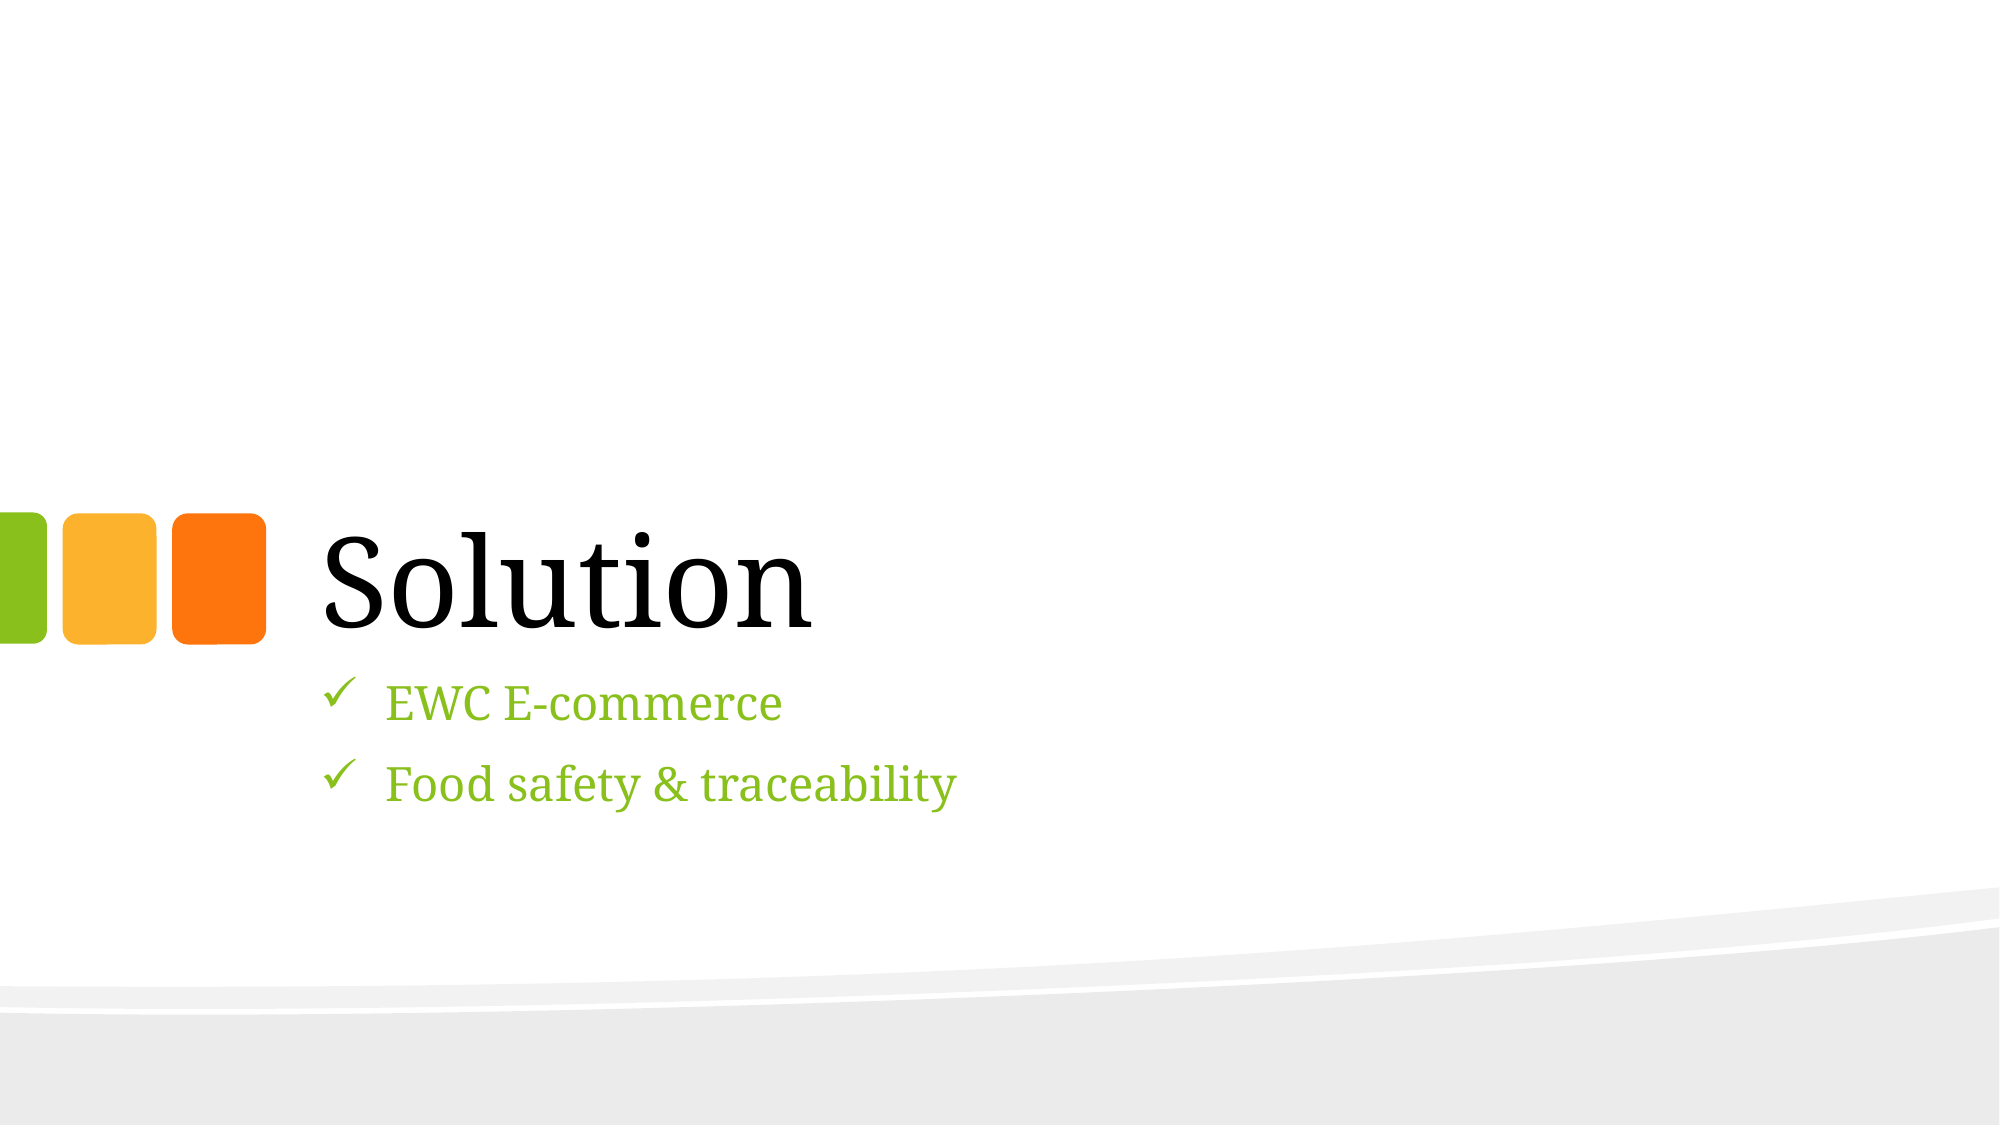

# Solution
EWC E-commerce
Food safety & traceability